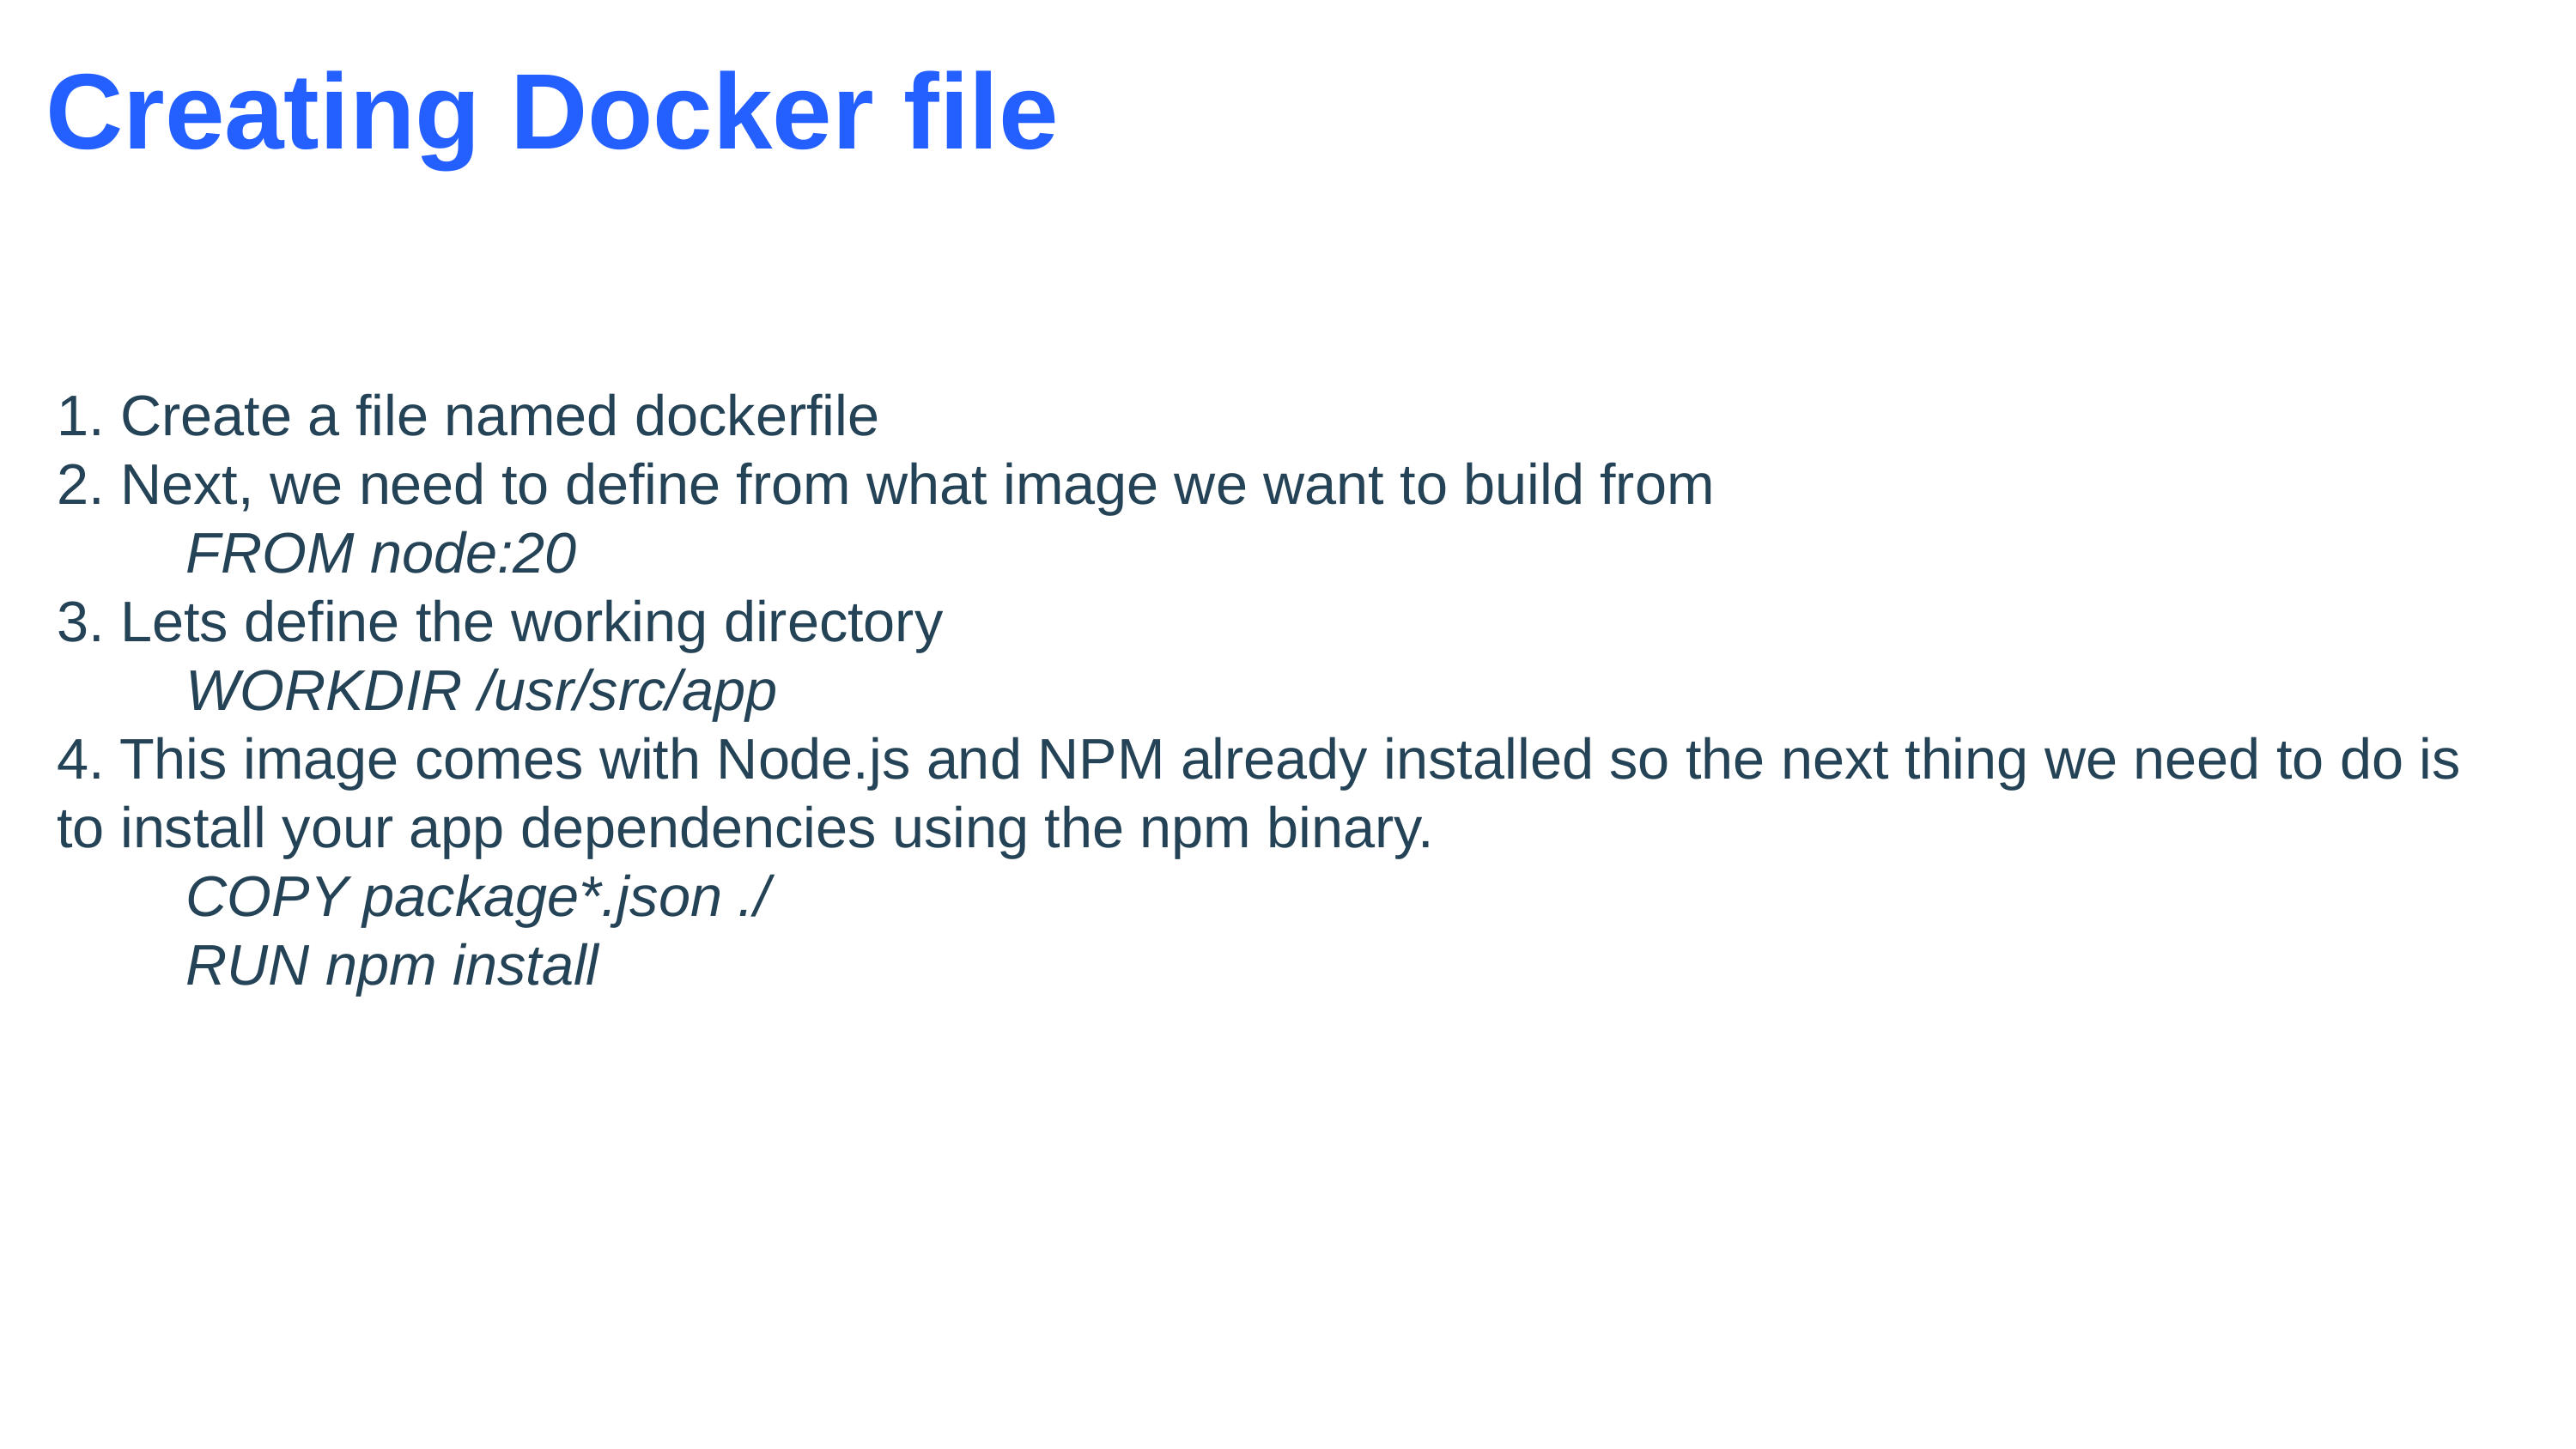

Creating Docker file

1. Create a file named dockerfile
2. Next, we need to define from what image we want to build from
	FROM node:20
3. Lets define the working directory
	WORKDIR /usr/src/app
4. This image comes with Node.js and NPM already installed so the next thing we need to do is to install your app dependencies using the npm binary.
	COPY package*.json ./
	RUN npm install